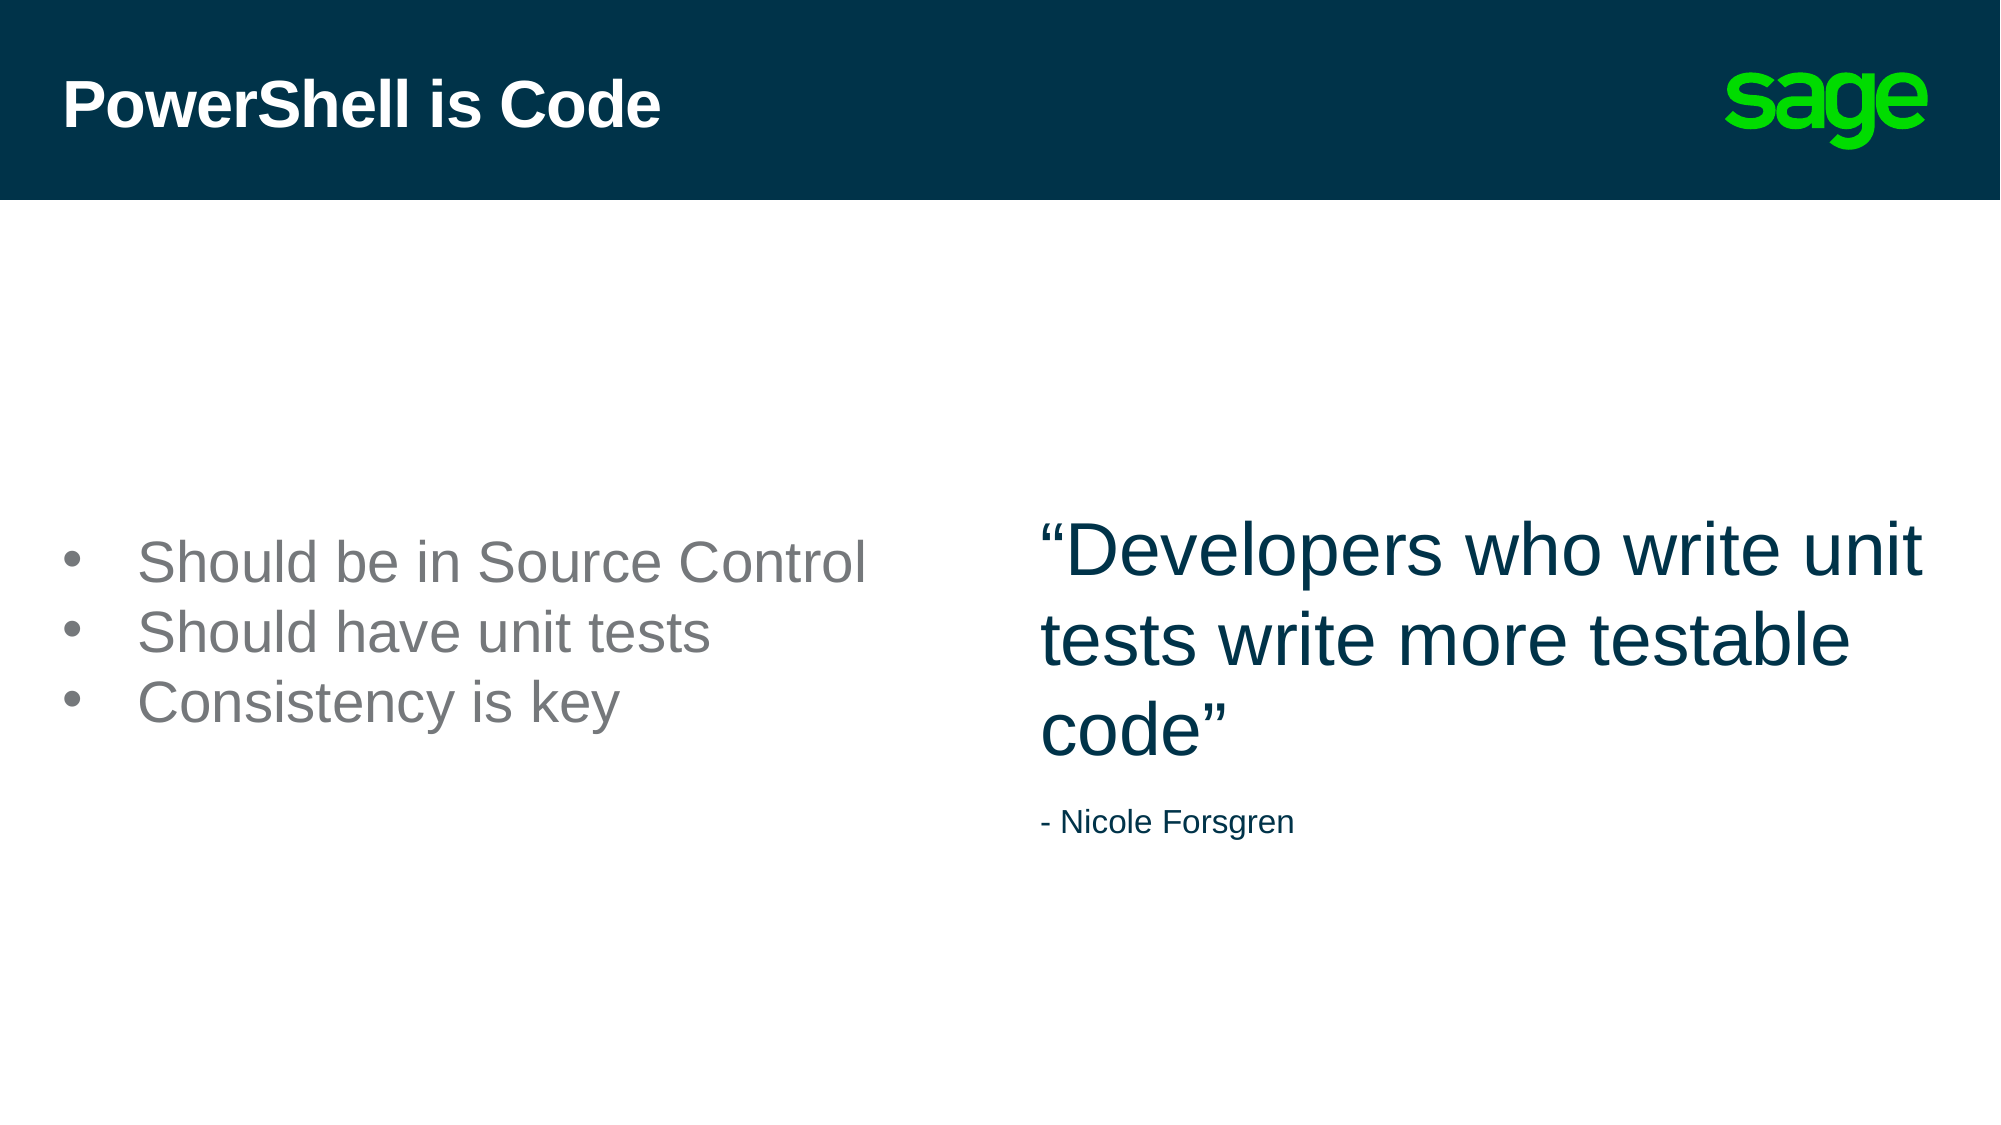

# PowerShell is Code
Should be in Source Control
Should have unit tests
Consistency is key

“Developers who write unit tests write more testable code”

- Nicole Forsgren